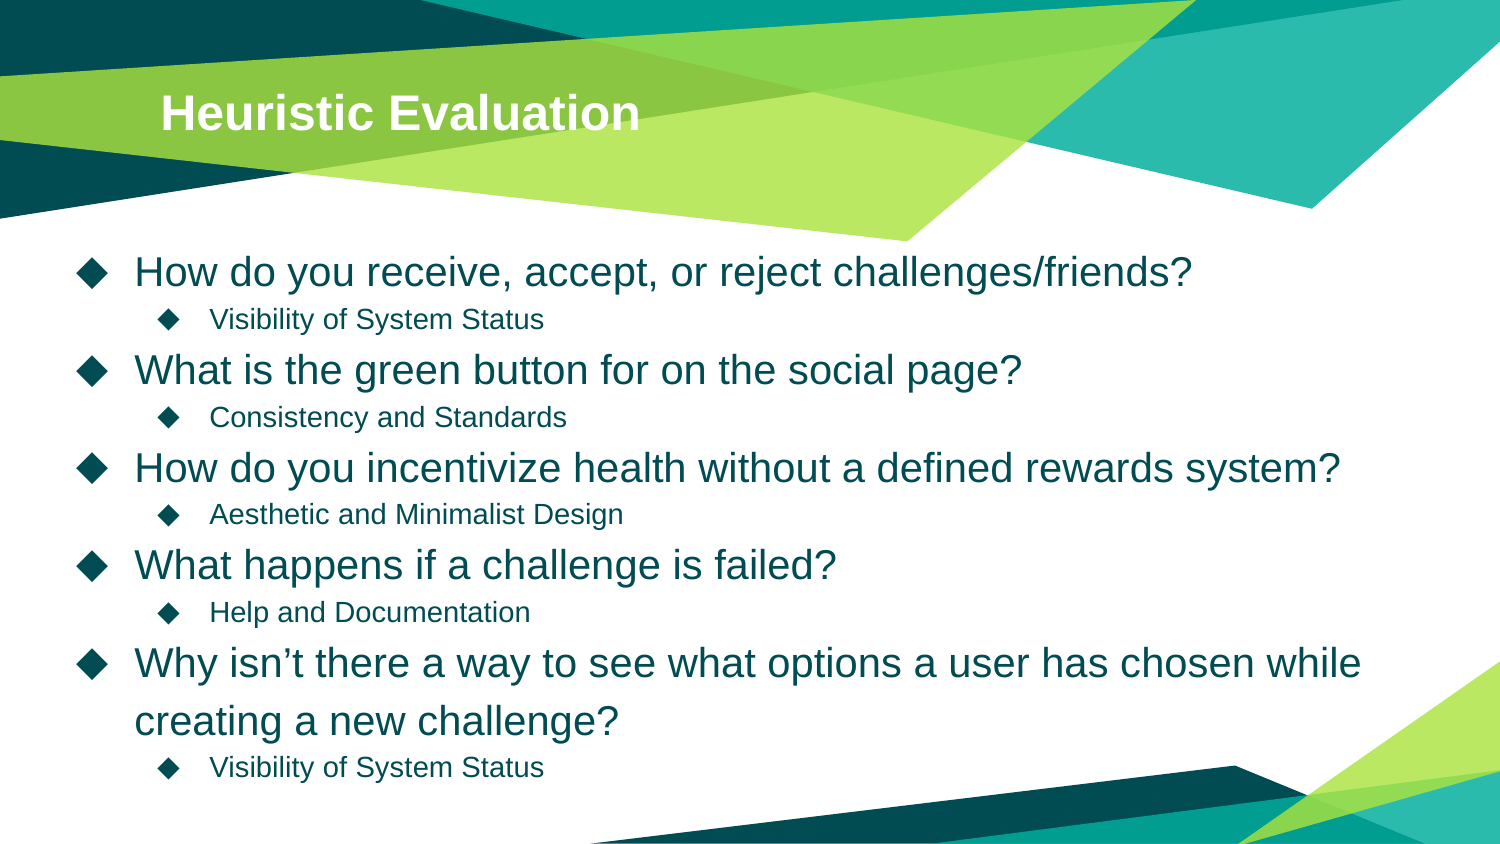

# Heuristic Evaluation
How do you receive, accept, or reject challenges/friends?
Visibility of System Status
What is the green button for on the social page?
Consistency and Standards
How do you incentivize health without a defined rewards system?
Aesthetic and Minimalist Design
What happens if a challenge is failed?
Help and Documentation
Why isn’t there a way to see what options a user has chosen while creating a new challenge?
Visibility of System Status